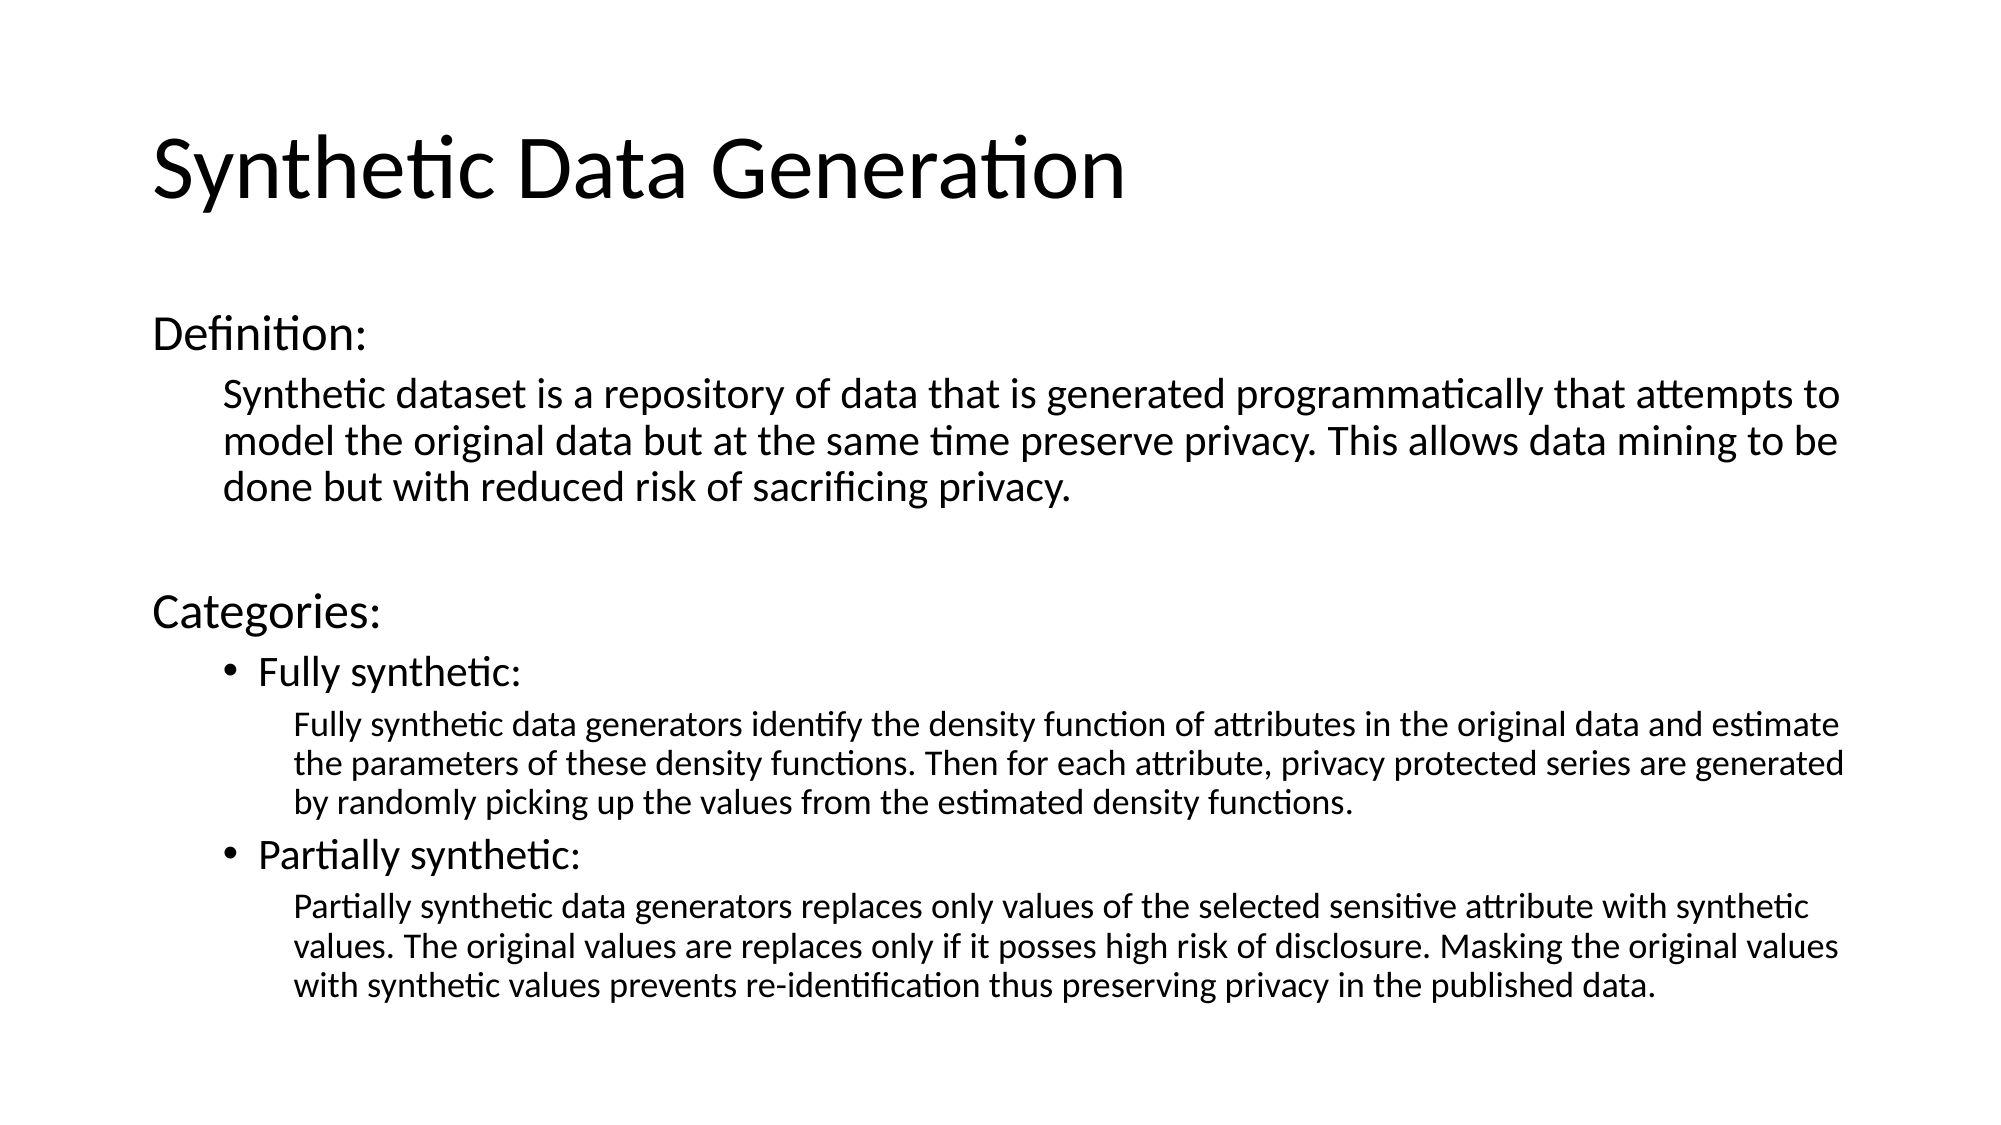

# Synthetic Data Generation
Definition:
Synthetic dataset is a repository of data that is generated programmatically that attempts to model the original data but at the same time preserve privacy. This allows data mining to be done but with reduced risk of sacrificing privacy.

Categories:
Fully synthetic:
Fully synthetic data generators identify the density function of attributes in the original data and estimate the parameters of these density functions. Then for each attribute, privacy protected series are generated by randomly picking up the values from the estimated density functions.
Partially synthetic:
Partially synthetic data generators replaces only values of the selected sensitive attribute with synthetic values. The original values are replaces only if it posses high risk of disclosure. Masking the original values with synthetic values prevents re-identification thus preserving privacy in the published data.